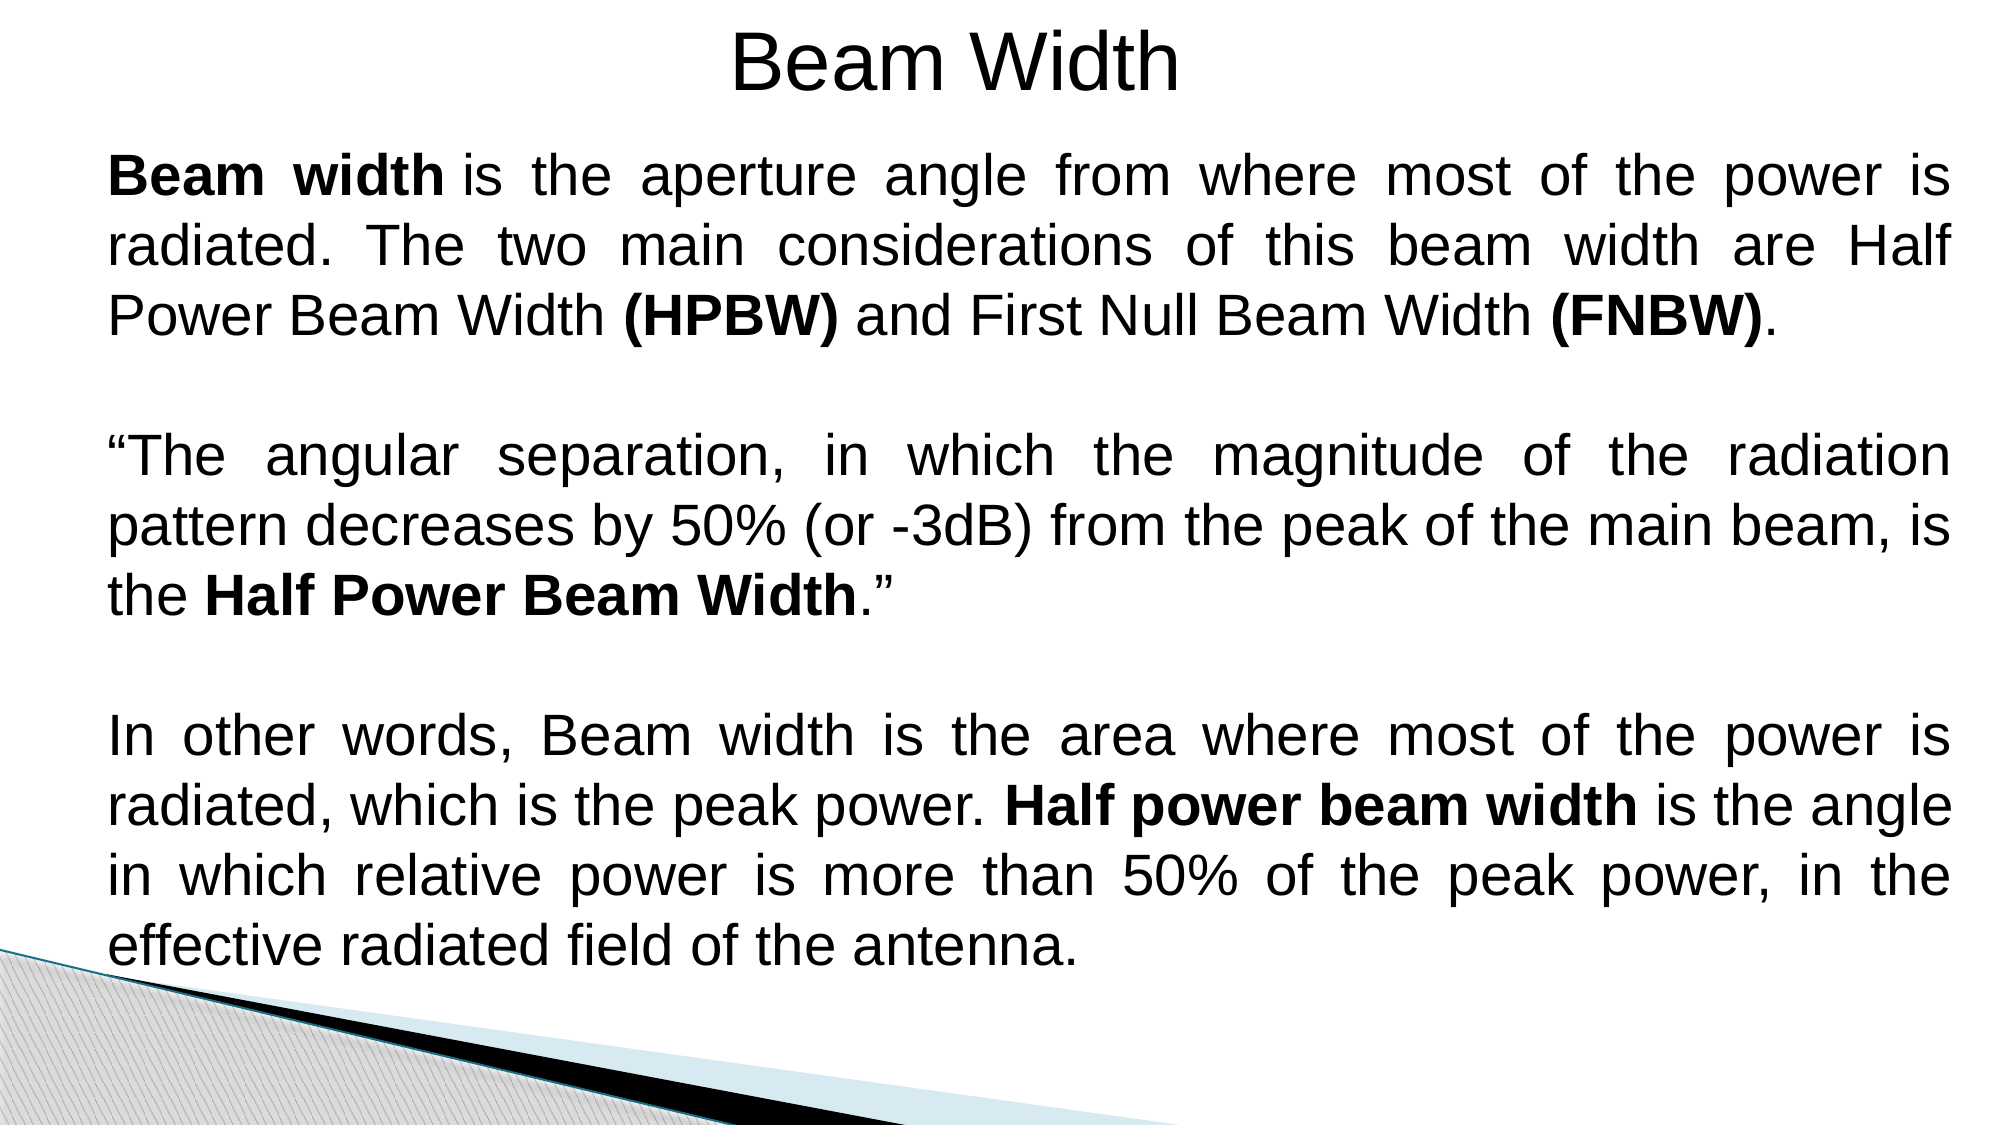

Beam Width
Beam width is the aperture angle from where most of the power is radiated. The two main considerations of this beam width are Half Power Beam Width (HPBW) and First Null Beam Width (FNBW).

“The angular separation, in which the magnitude of the radiation pattern decreases by 50% (or -3dB) from the peak of the main beam, is the Half Power Beam Width.”

In other words, Beam width is the area where most of the power is radiated, which is the peak power. Half power beam width is the angle in which relative power is more than 50% of the peak power, in the effective radiated field of the antenna.